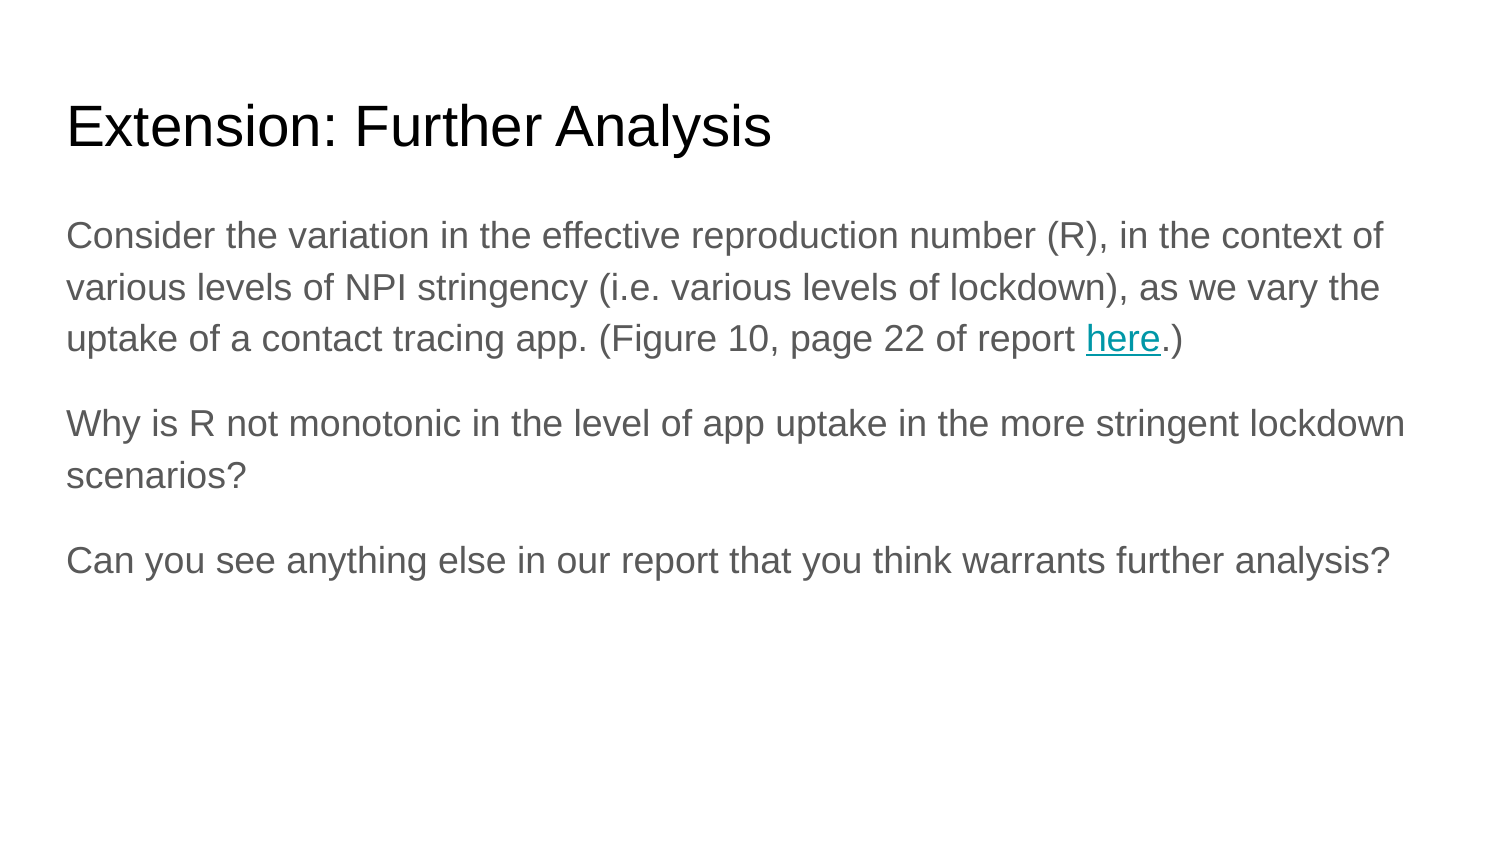

# Extension: Further Analysis
Consider the variation in the effective reproduction number (R), in the context of various levels of NPI stringency (i.e. various levels of lockdown), as we vary the uptake of a contact tracing app. (Figure 10, page 22 of report here.)
Why is R not monotonic in the level of app uptake in the more stringent lockdown scenarios?
Can you see anything else in our report that you think warrants further analysis?